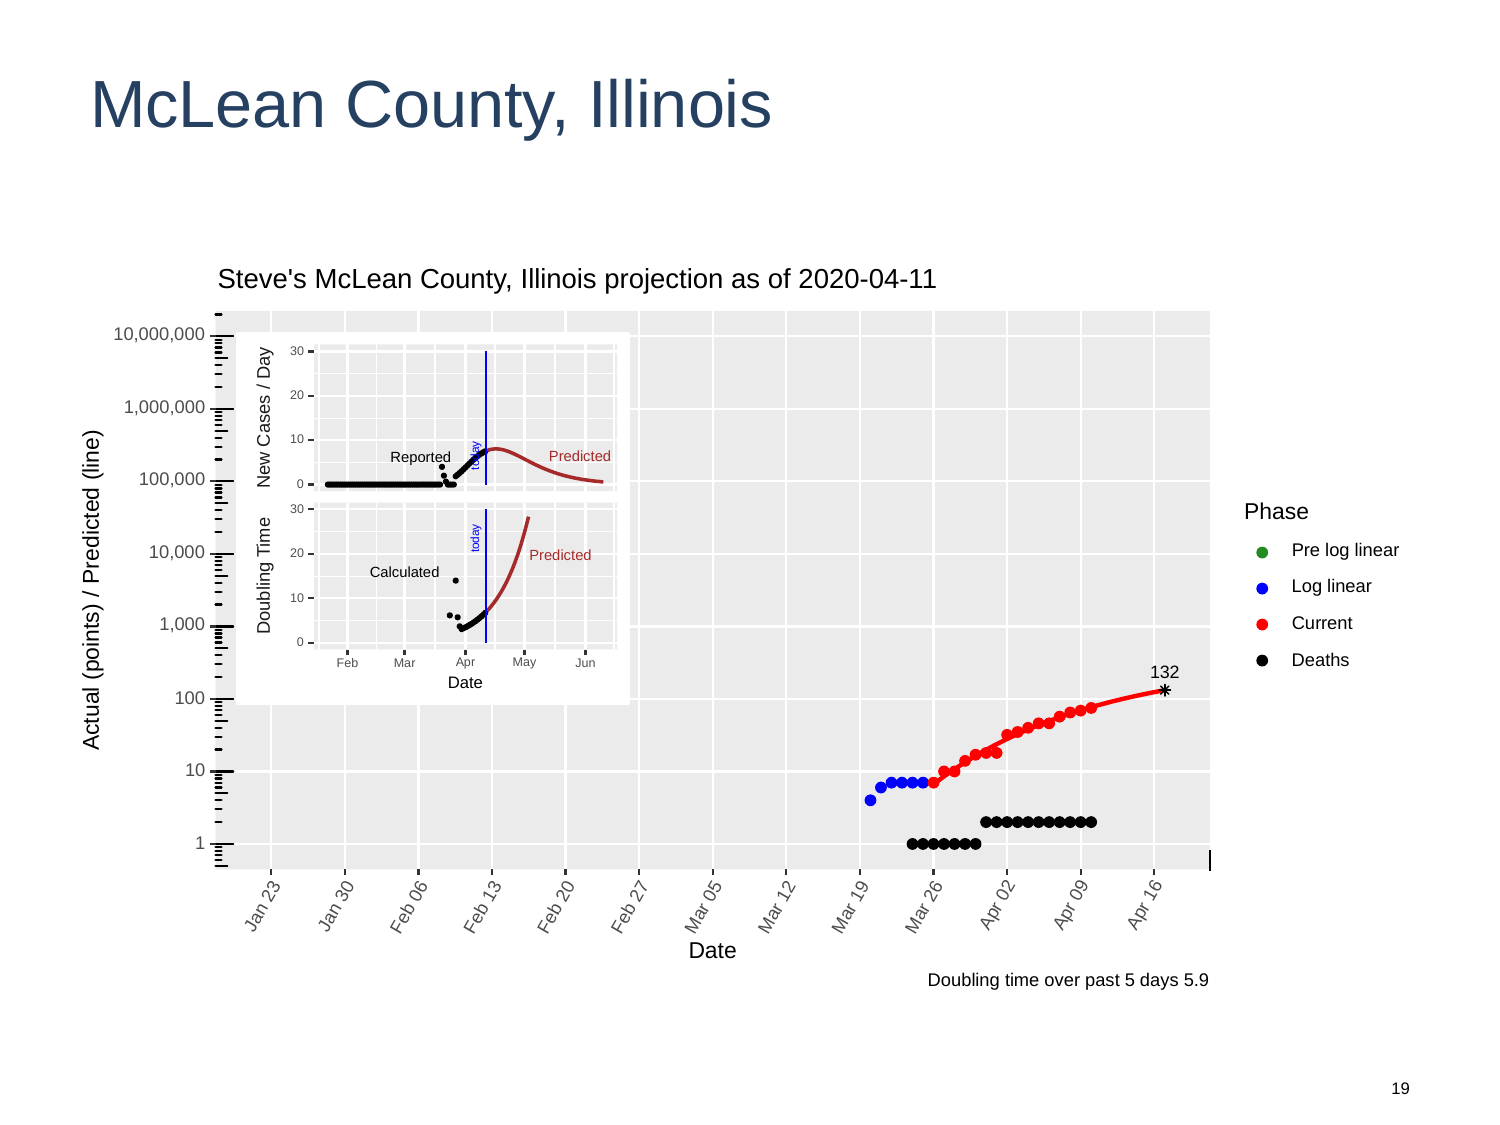

# McLean County, Illinois

Steve's McLean County, Illinois projection as of 2020-04-11

10,000,000

30

20

1,000,000

New Cases / Day

10

today

Predicted
Reported

100,000

0

Phase
30

today

Pre log linear
10,000

20
Predicted

Calculated
Doubling Time

Log linear

Actual (points) / Predicted (line)

10

1,000

Current

0

Deaths

May
Apr
Jun
Feb
Mar

132
Date

100

10

1

Apr 02
Apr 09
Apr 16
Jan 23
Jan 30
Mar 05
Mar 19
Mar 26
Feb 13
Mar 12
Feb 06
Feb 20
Feb 27
Date
Doubling time over past 5 days 5.9
19